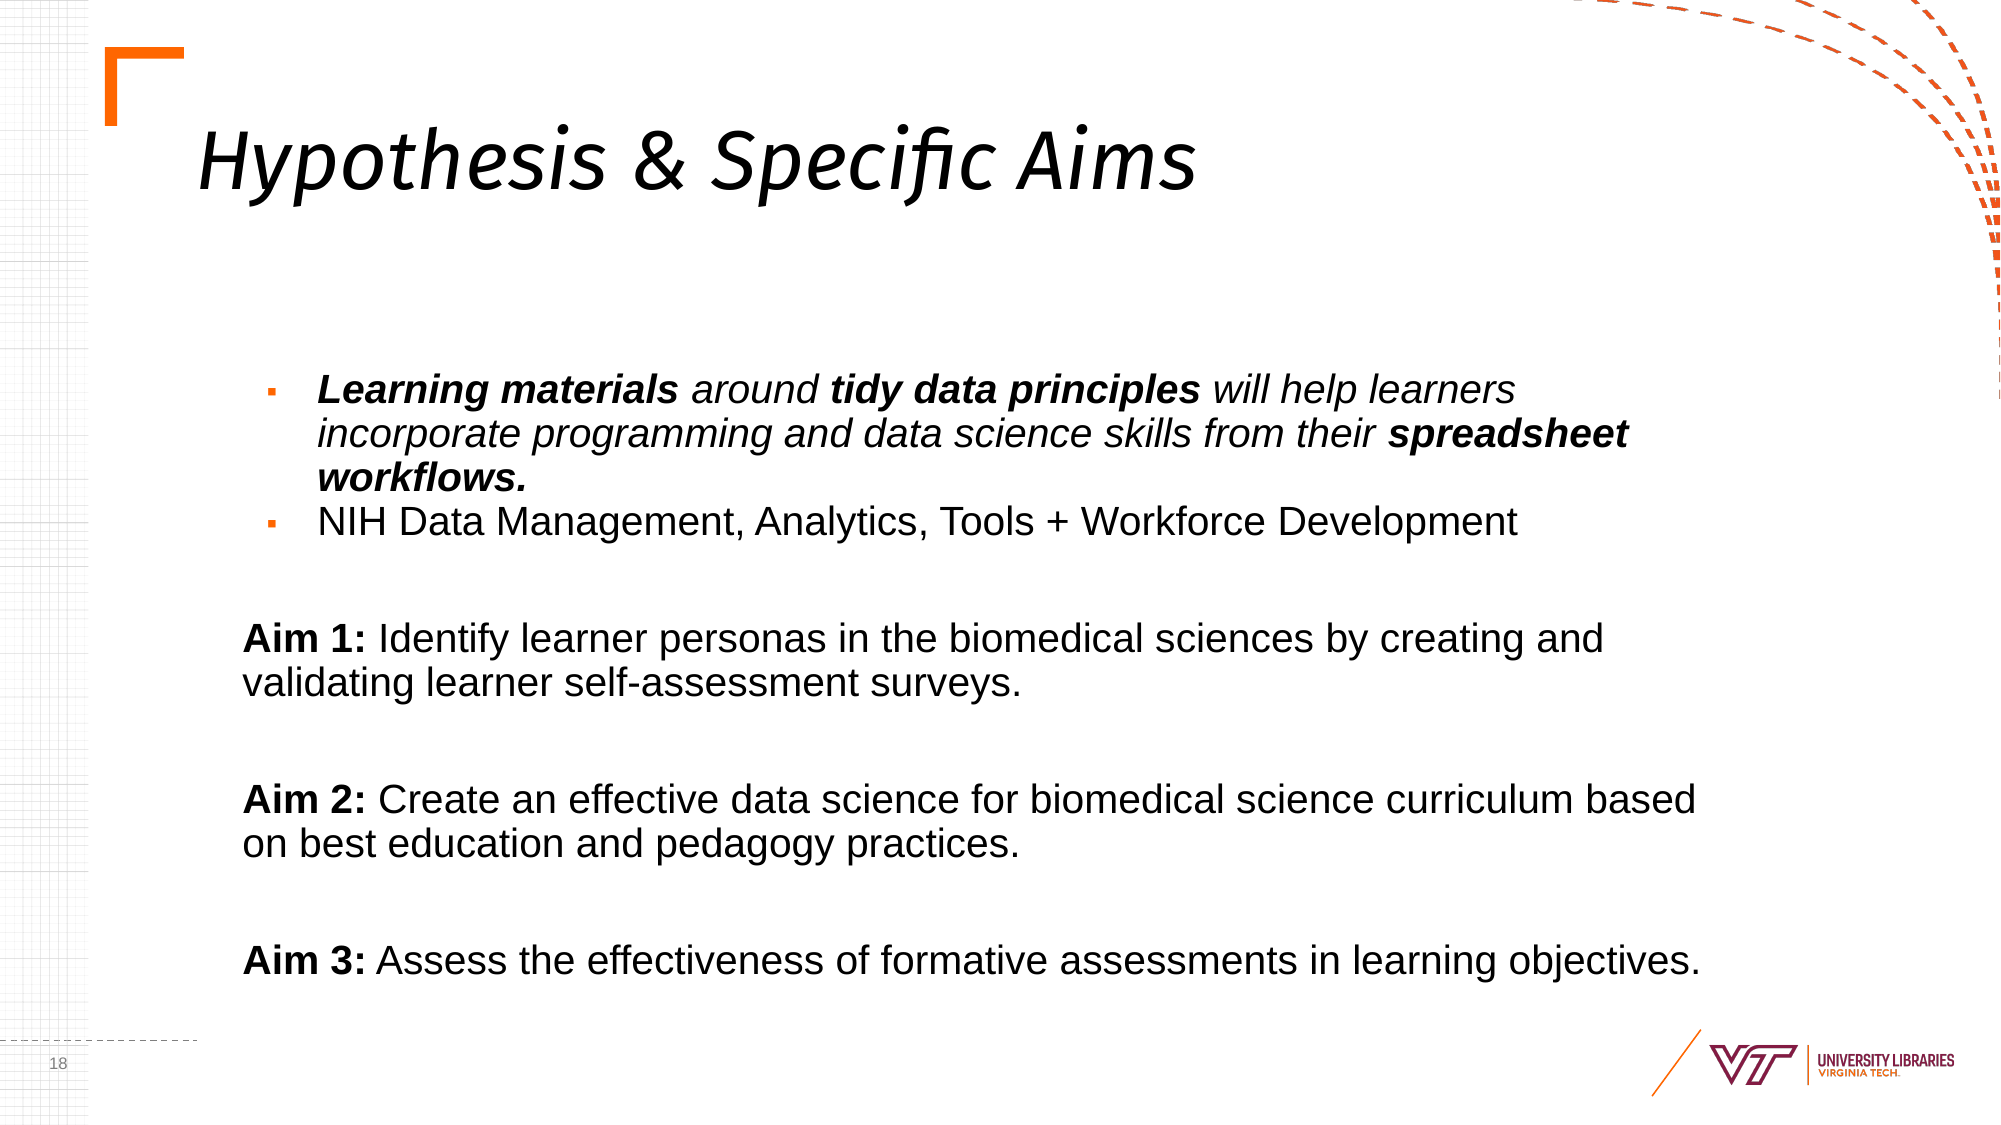

# Hypothesis & Specific Aims
Learning materials around tidy data principles will help learners incorporate programming and data science skills from their spreadsheet workflows.
NIH Data Management, Analytics, Tools + Workforce Development

Aim 1: Identify learner personas in the biomedical sciences by creating and validating learner self-assessment surveys.

Aim 2: Create an effective data science for biomedical science curriculum based on best education and pedagogy practices.

Aim 3: Assess the effectiveness of formative assessments in learning objectives.

18